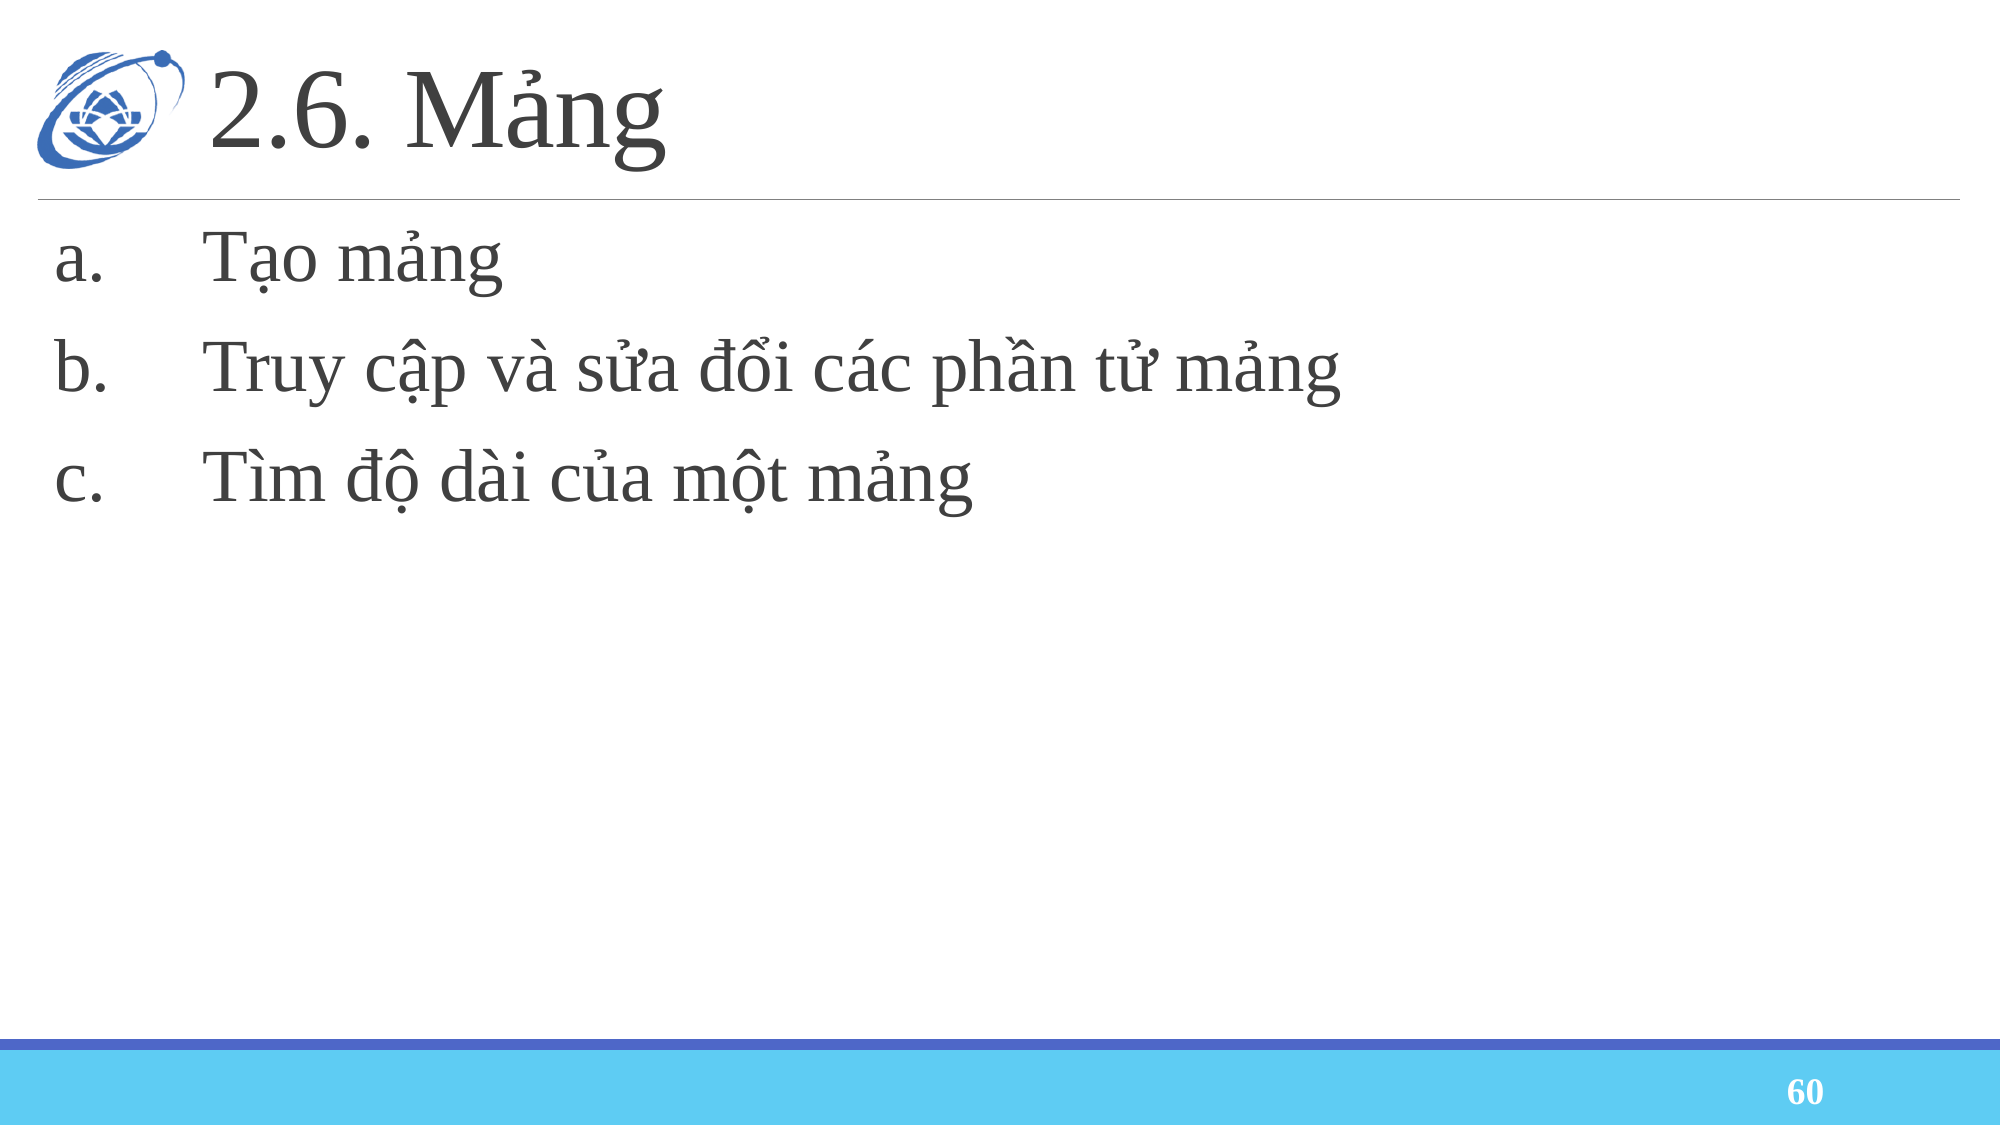

# 2.6. Mảng
a.	Tạo mảng
b.	Truy cập và sửa đổi các phần tử mảng
c.	Tìm độ dài của một mảng
60